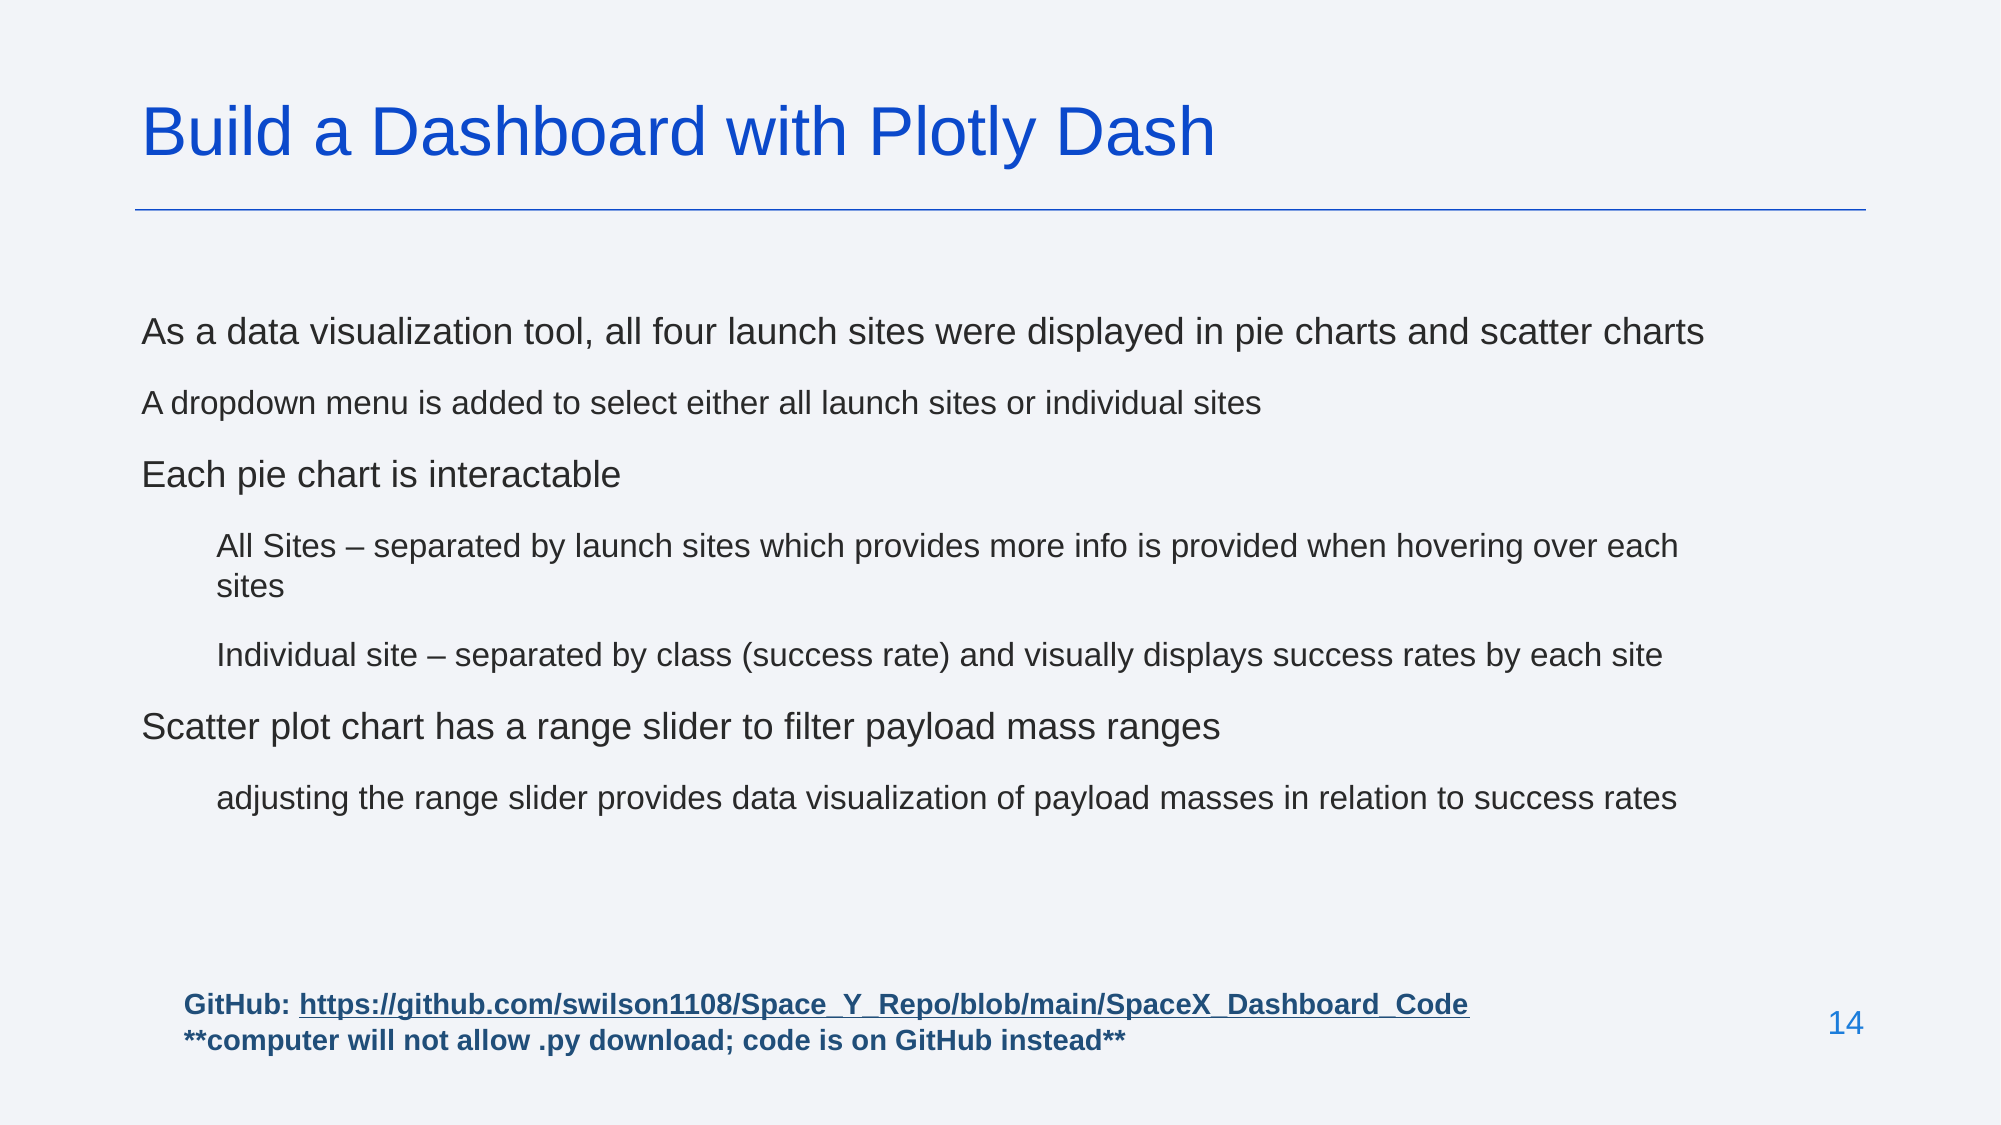

Build a Dashboard with Plotly Dash
As a data visualization tool, all four launch sites were displayed in pie charts and scatter charts
A dropdown menu is added to select either all launch sites or individual sites
Each pie chart is interactable
All Sites – separated by launch sites which provides more info is provided when hovering over each sites
Individual site – separated by class (success rate) and visually displays success rates by each site
Scatter plot chart has a range slider to filter payload mass ranges
adjusting the range slider provides data visualization of payload masses in relation to success rates

GitHub: https://github.com/swilson1108/Space_Y_Repo/blob/main/SpaceX_Dashboard_Code
**computer will not allow .py download; code is on GitHub instead**
14